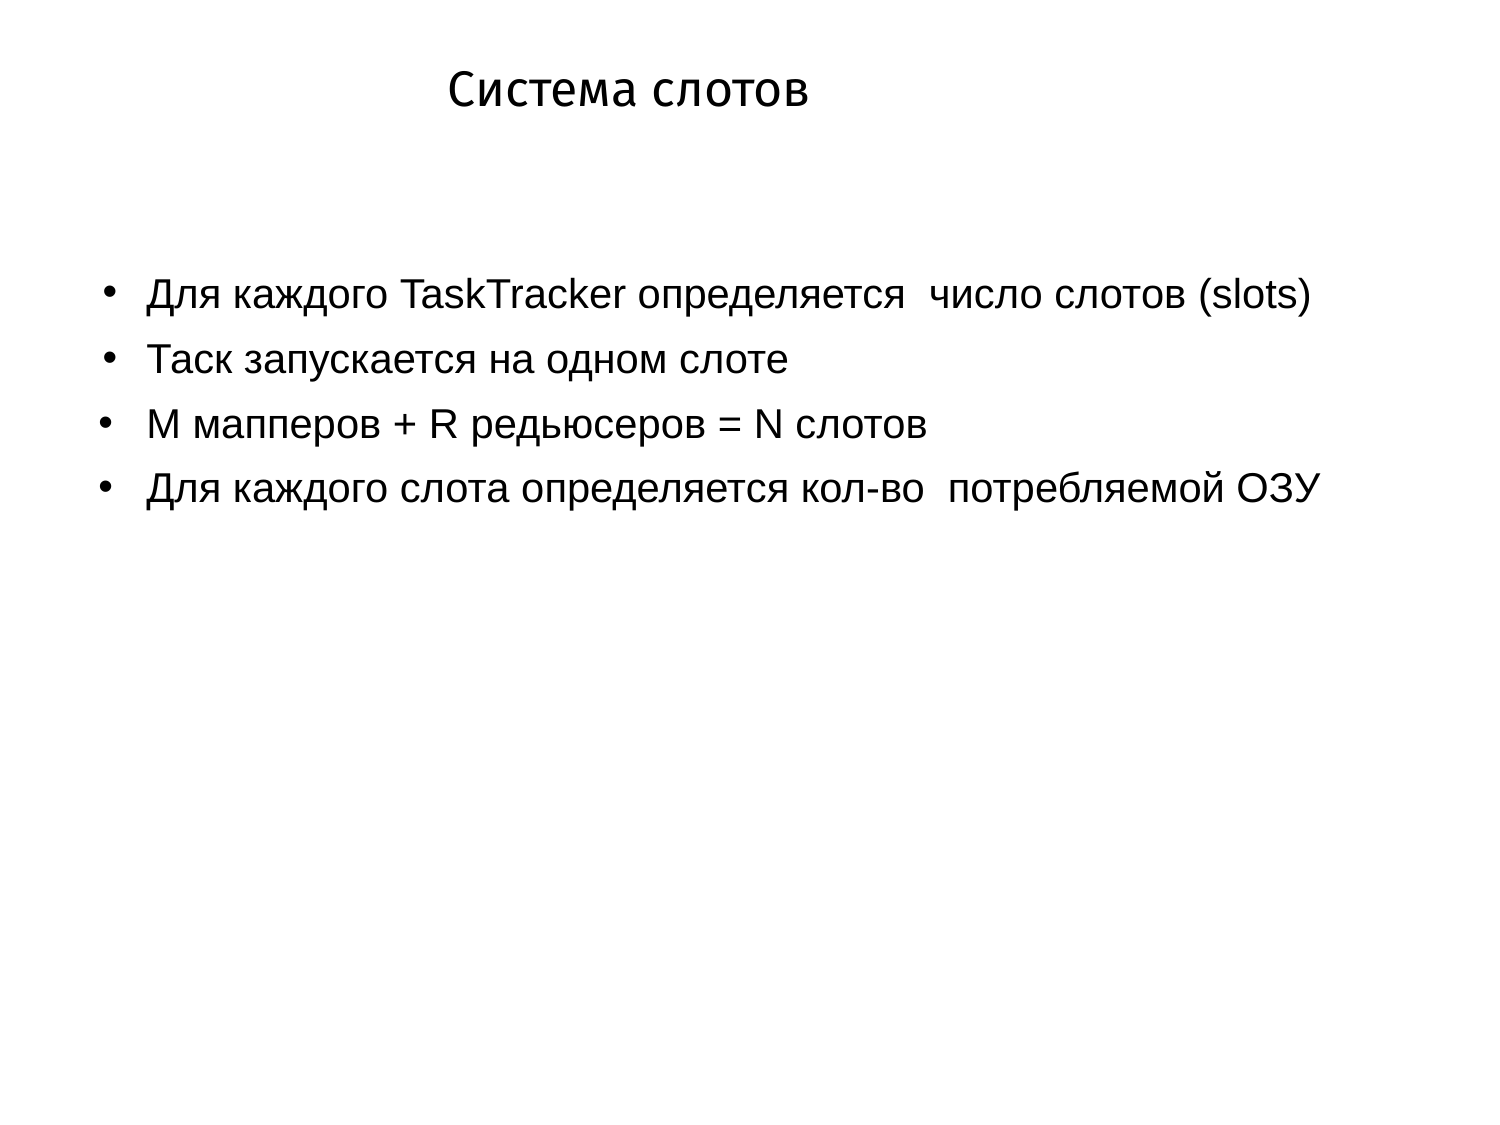

# Система слотов
Для каждого TaskTracker определяется  число слотов (slots)
Таск запускается на одном слоте
M мапперов + R редьюсеров = N слотов
Для каждого слота определяется кол-во  потребляемой ОЗУ